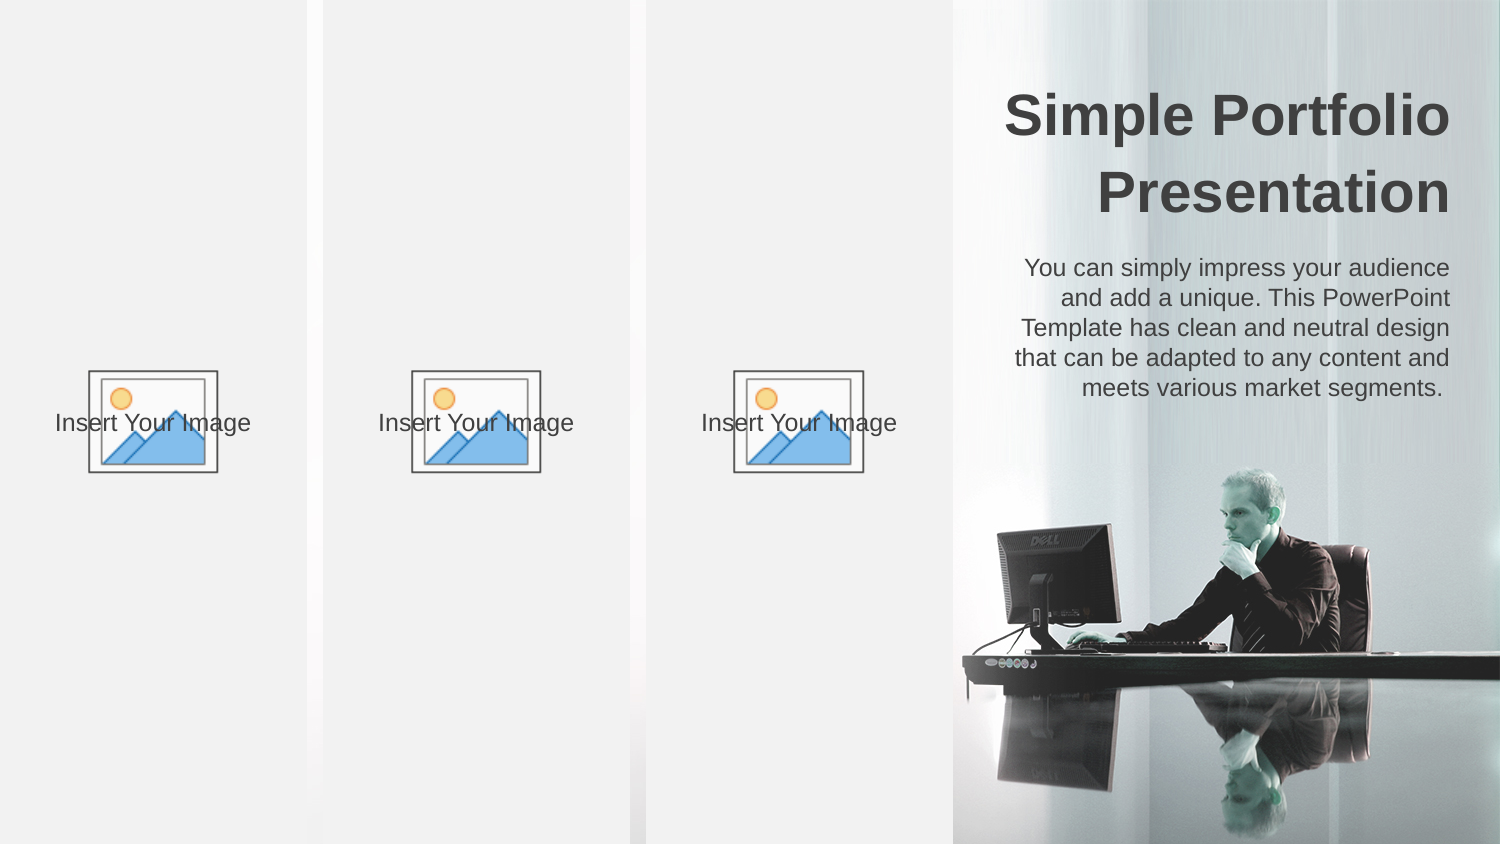

Simple Portfolio Presentation
You can simply impress your audience and add a unique. This PowerPoint Template has clean and neutral design that can be adapted to any content and meets various market segments.